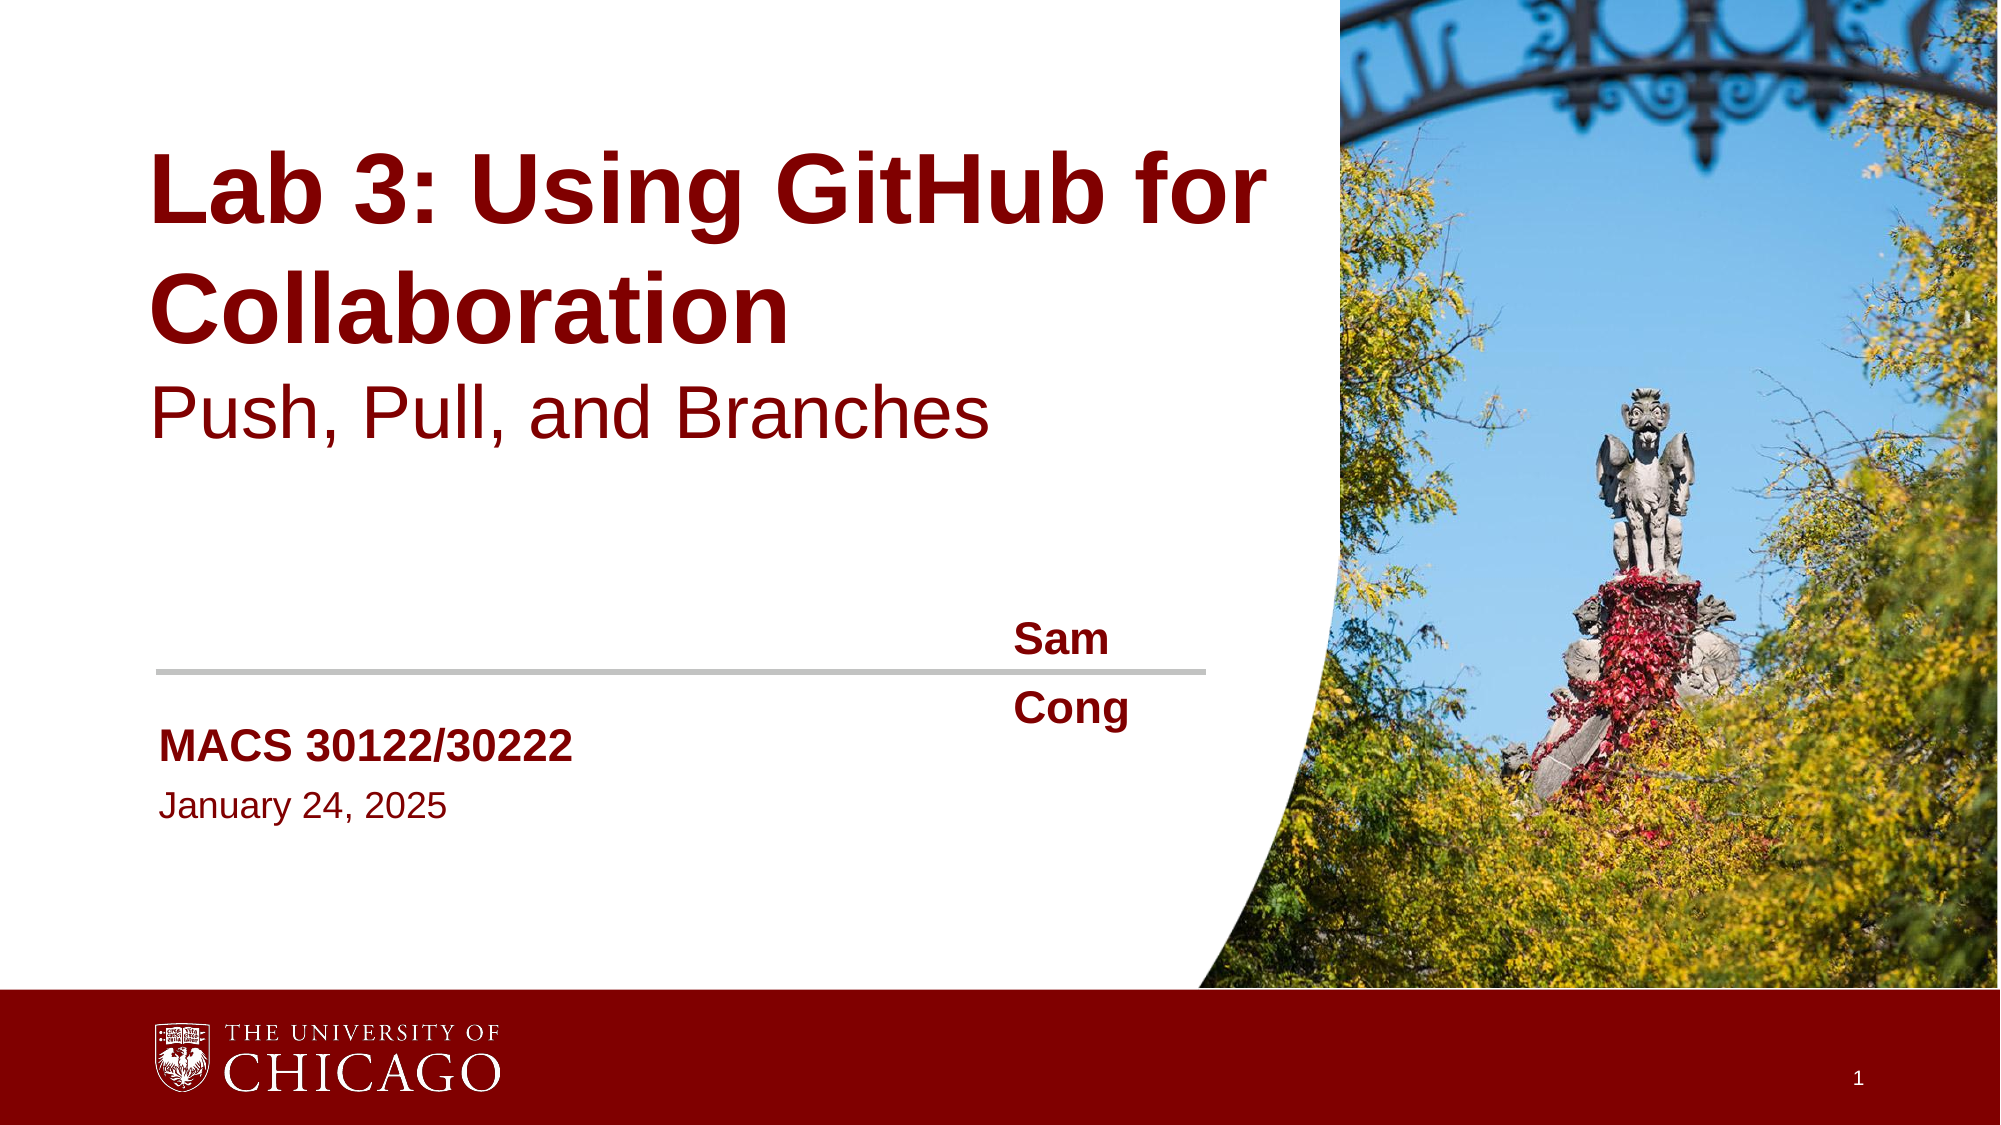

Lab 3: Using GitHub for Collaboration
Push, Pull, and Branches
Sam Cong
MACS 30122/30222
January 24, 2025
1